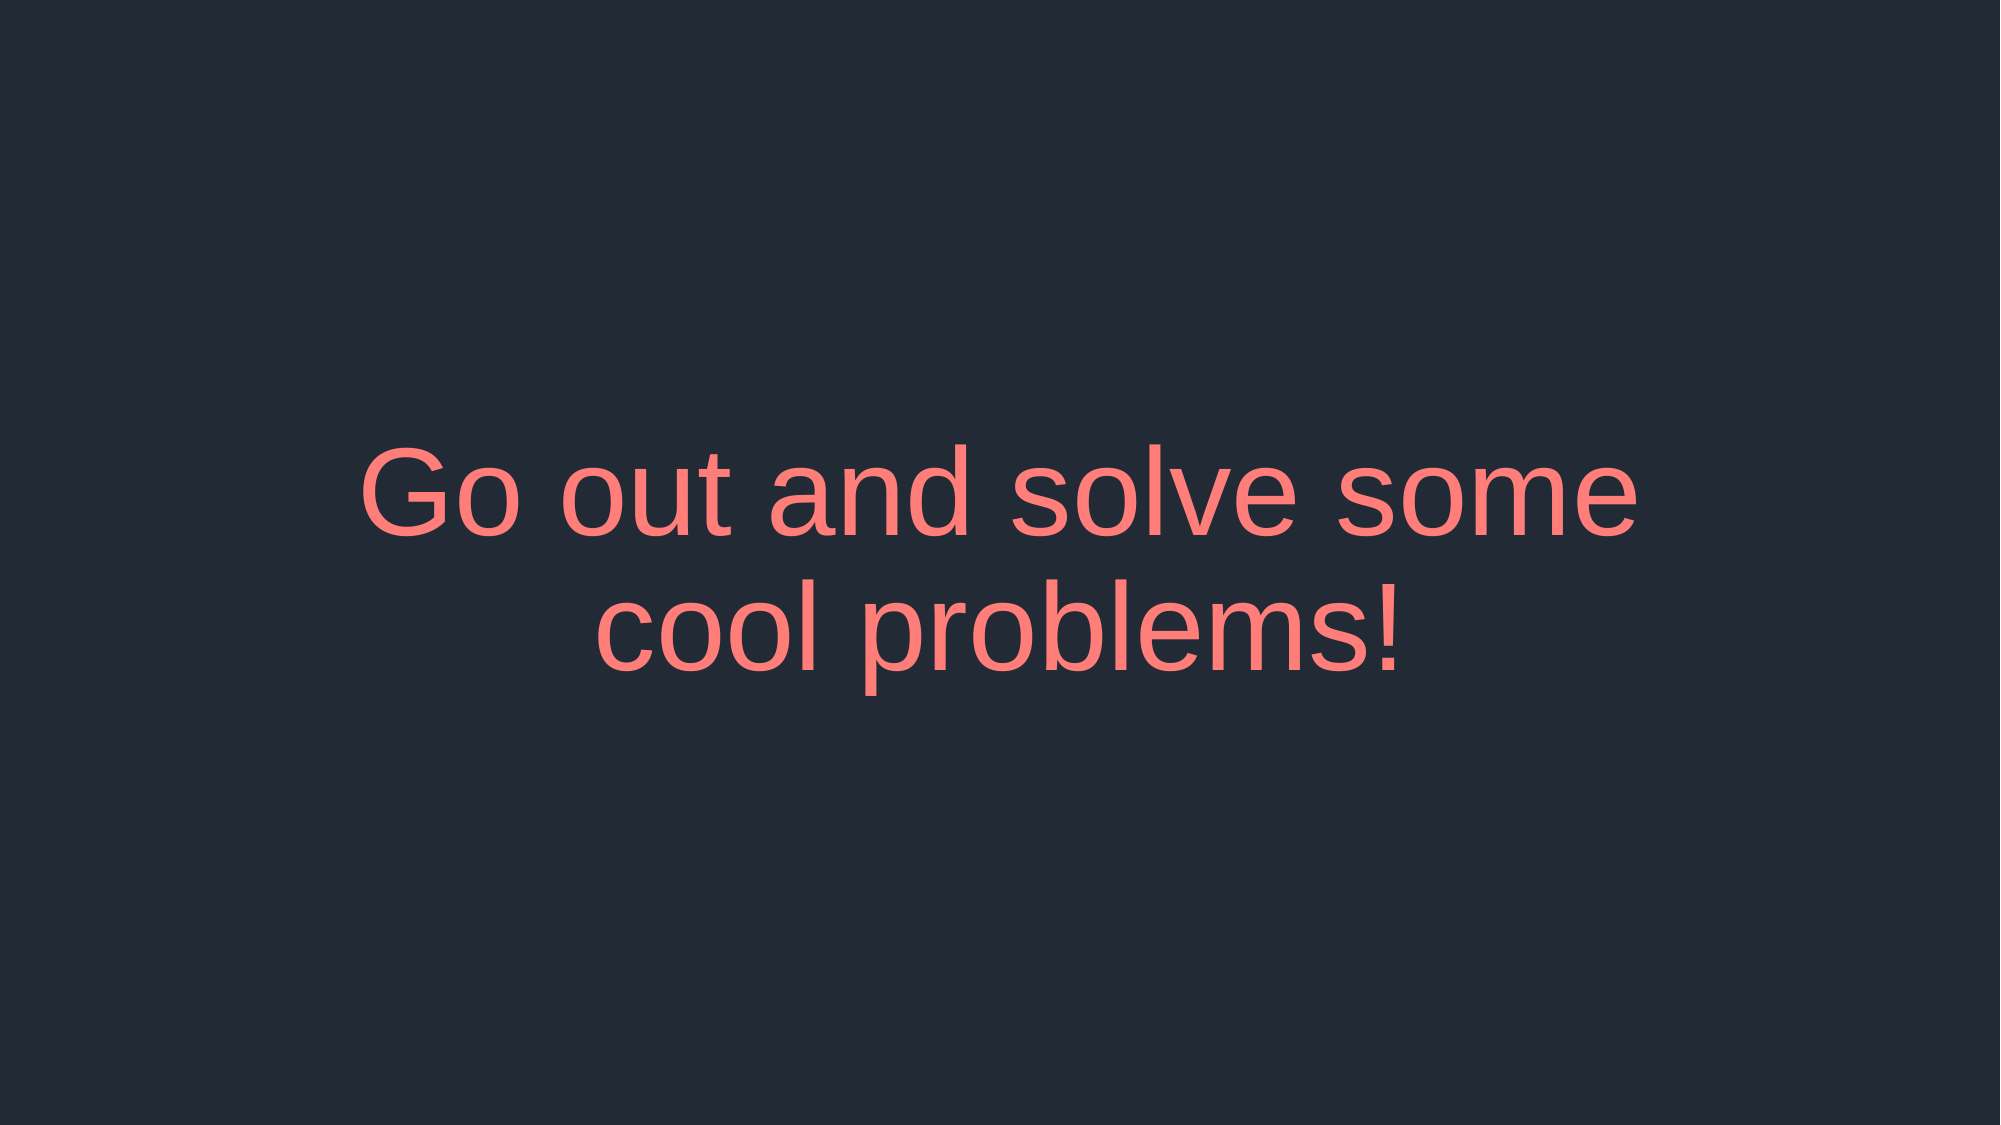

# Go out and solve some cool problems!